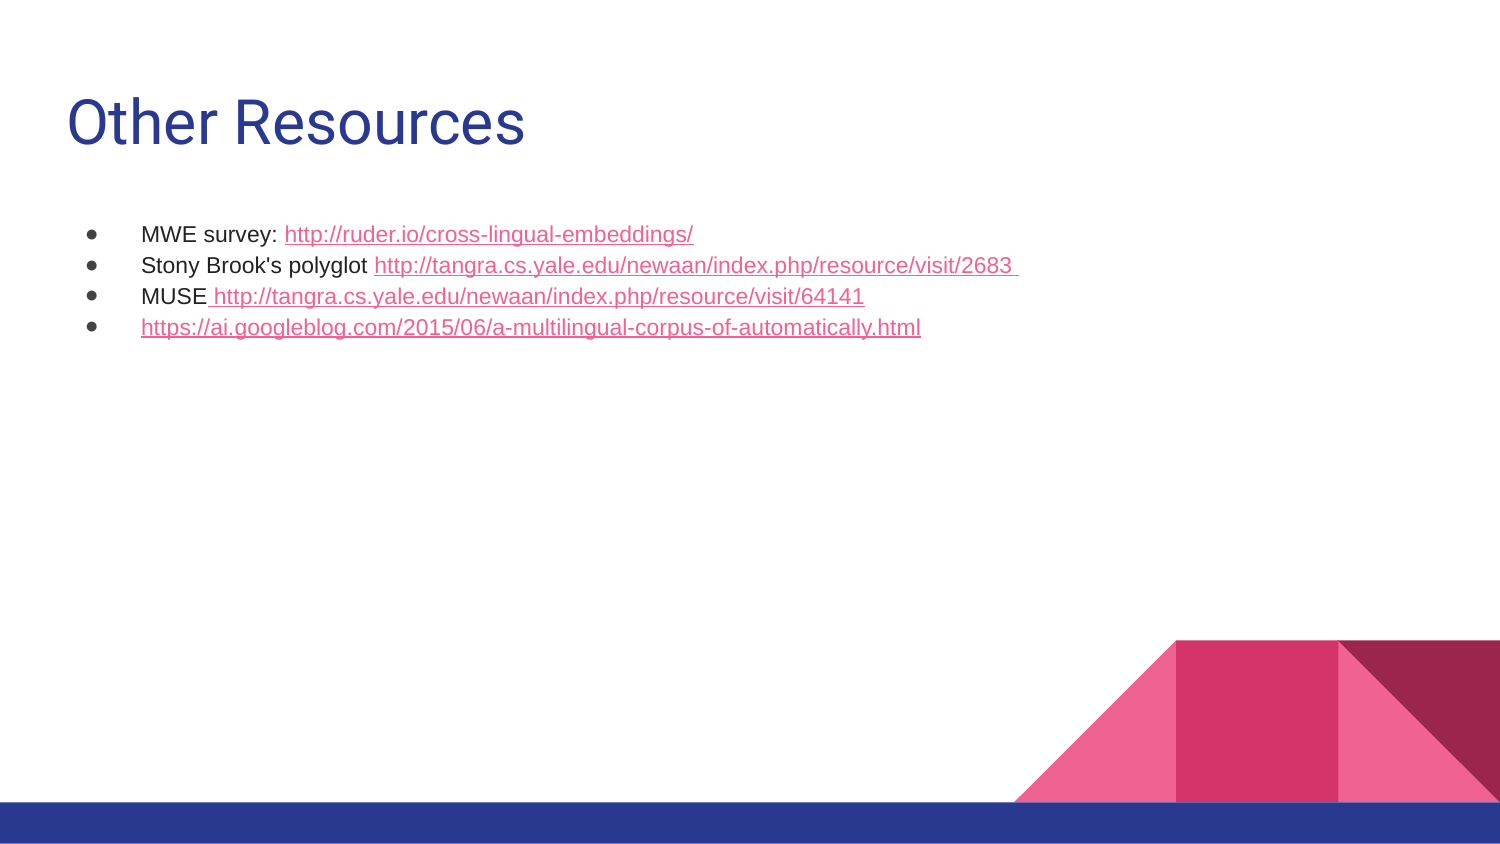

# Other Resources
MWE survey: http://ruder.io/cross-lingual-embeddings/
Stony Brook's polyglot http://tangra.cs.yale.edu/newaan/index.php/resource/visit/2683
MUSE http://tangra.cs.yale.edu/newaan/index.php/resource/visit/64141
https://ai.googleblog.com/2015/06/a-multilingual-corpus-of-automatically.html